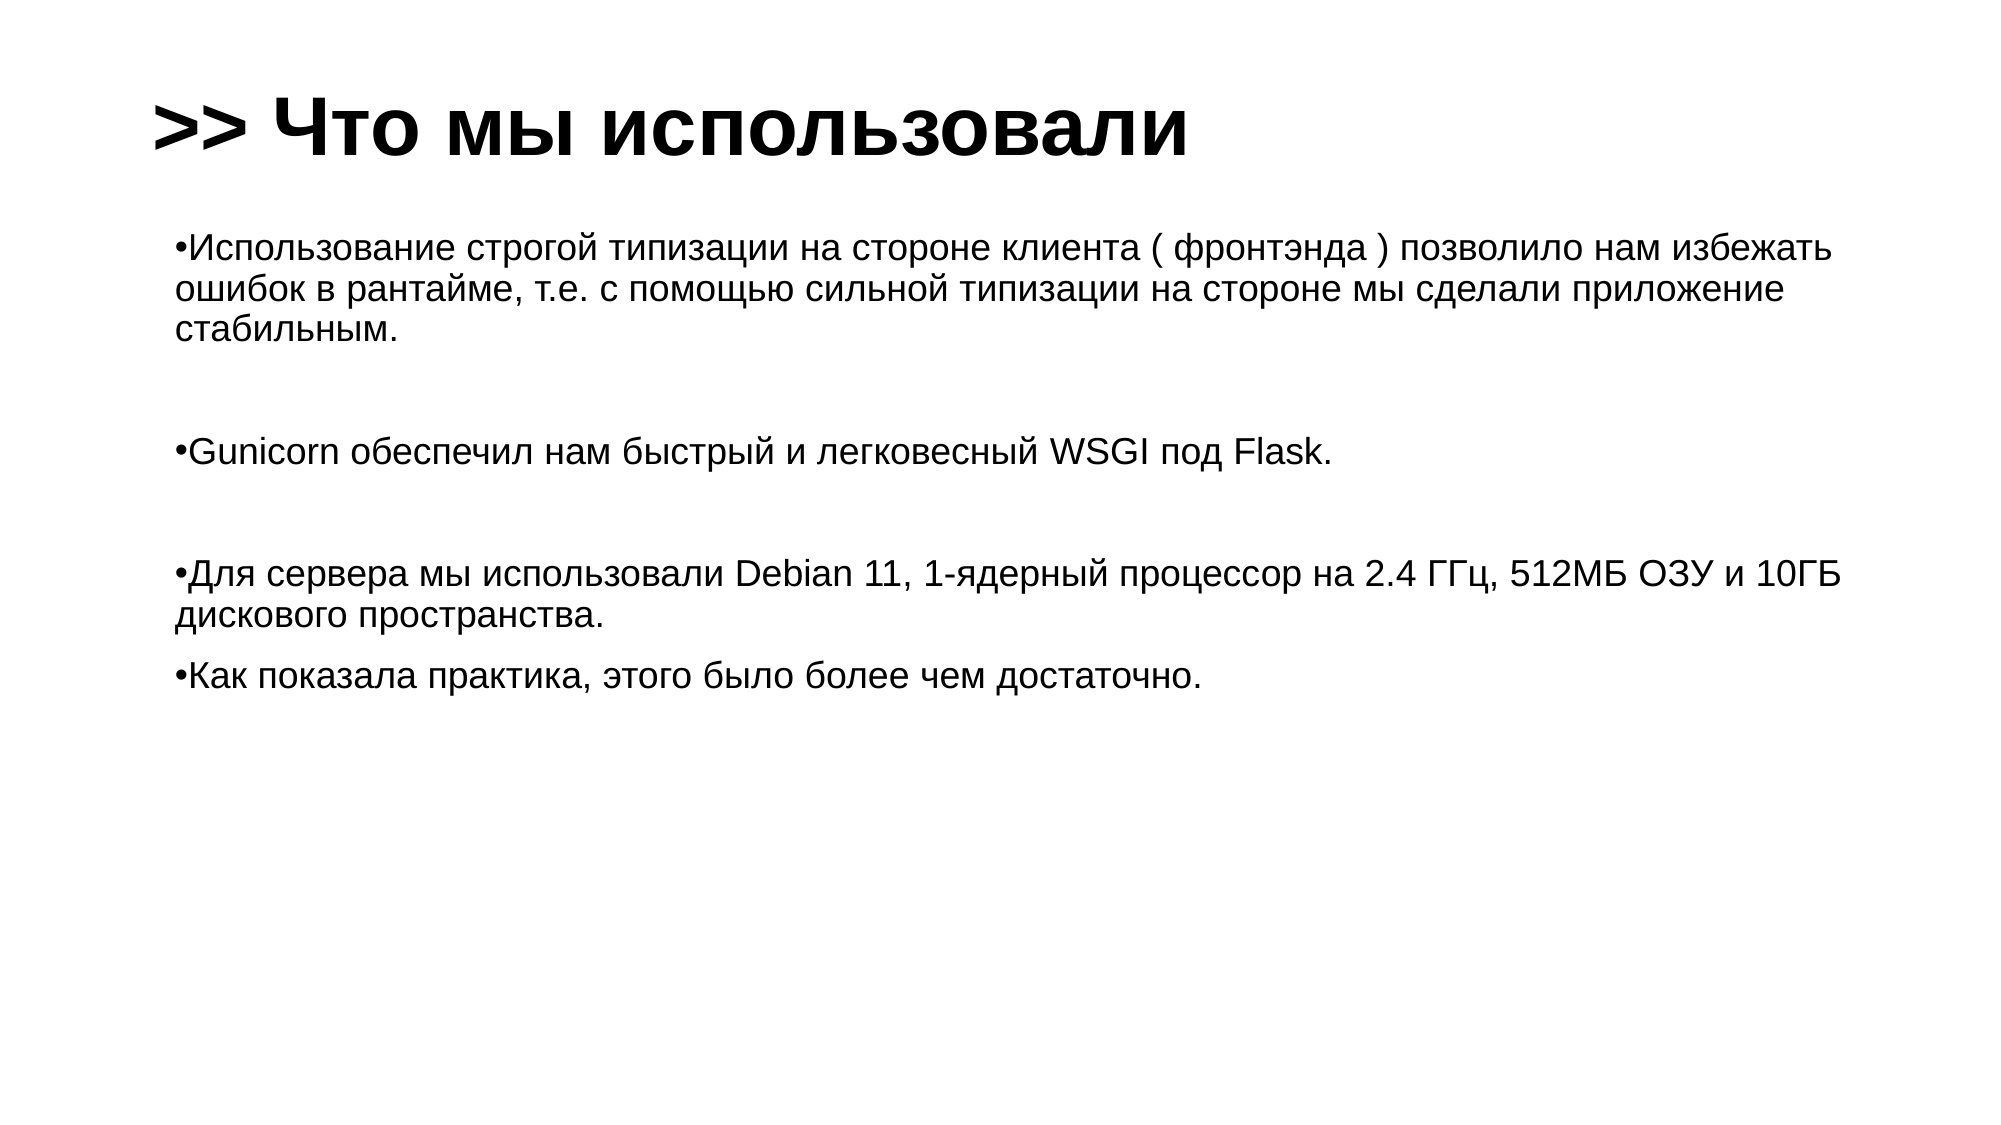

>> Что мы использовали
# Использование строгой типизации на стороне клиента ( фронтэнда ) позволило нам избежать ошибок в рантайме, т.е. с помощью сильной типизации на стороне мы сделали приложение стабильным.

Gunicorn обеспечил нам быстрый и легковесный WSGI под Flask.

Для сервера мы использовали Debian 11, 1-ядерный процессор на 2.4 ГГц, 512МБ ОЗУ и 10ГБ дискового пространства.
Как показала практика, этого было более чем достаточно.